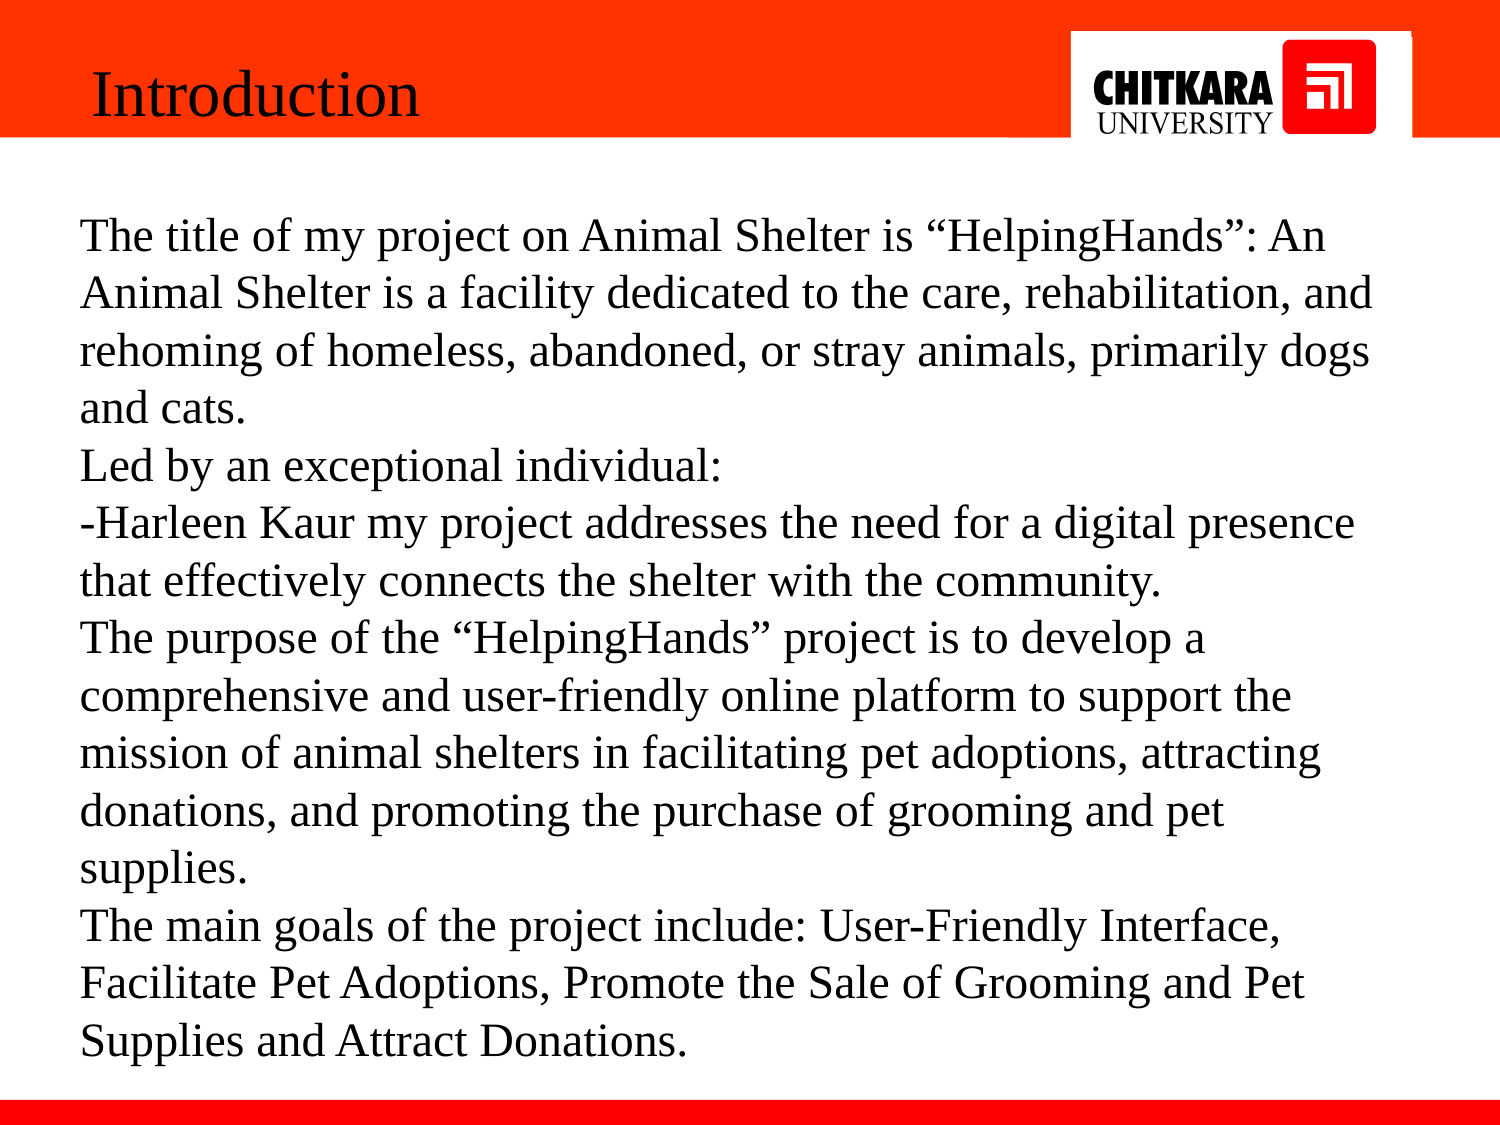

Introduction
The title of my project on Animal Shelter is “HelpingHands”: An Animal Shelter is a facility dedicated to the care, rehabilitation, and rehoming of homeless, abandoned, or stray animals, primarily dogs and cats.
Led by an exceptional individual:
-Harleen Kaur my project addresses the need for a digital presence that effectively connects the shelter with the community.
The purpose of the “HelpingHands” project is to develop a comprehensive and user-friendly online platform to support the mission of animal shelters in facilitating pet adoptions, attracting donations, and promoting the purchase of grooming and pet supplies.
The main goals of the project include: User-Friendly Interface, Facilitate Pet Adoptions, Promote the Sale of Grooming and Pet Supplies and Attract Donations.